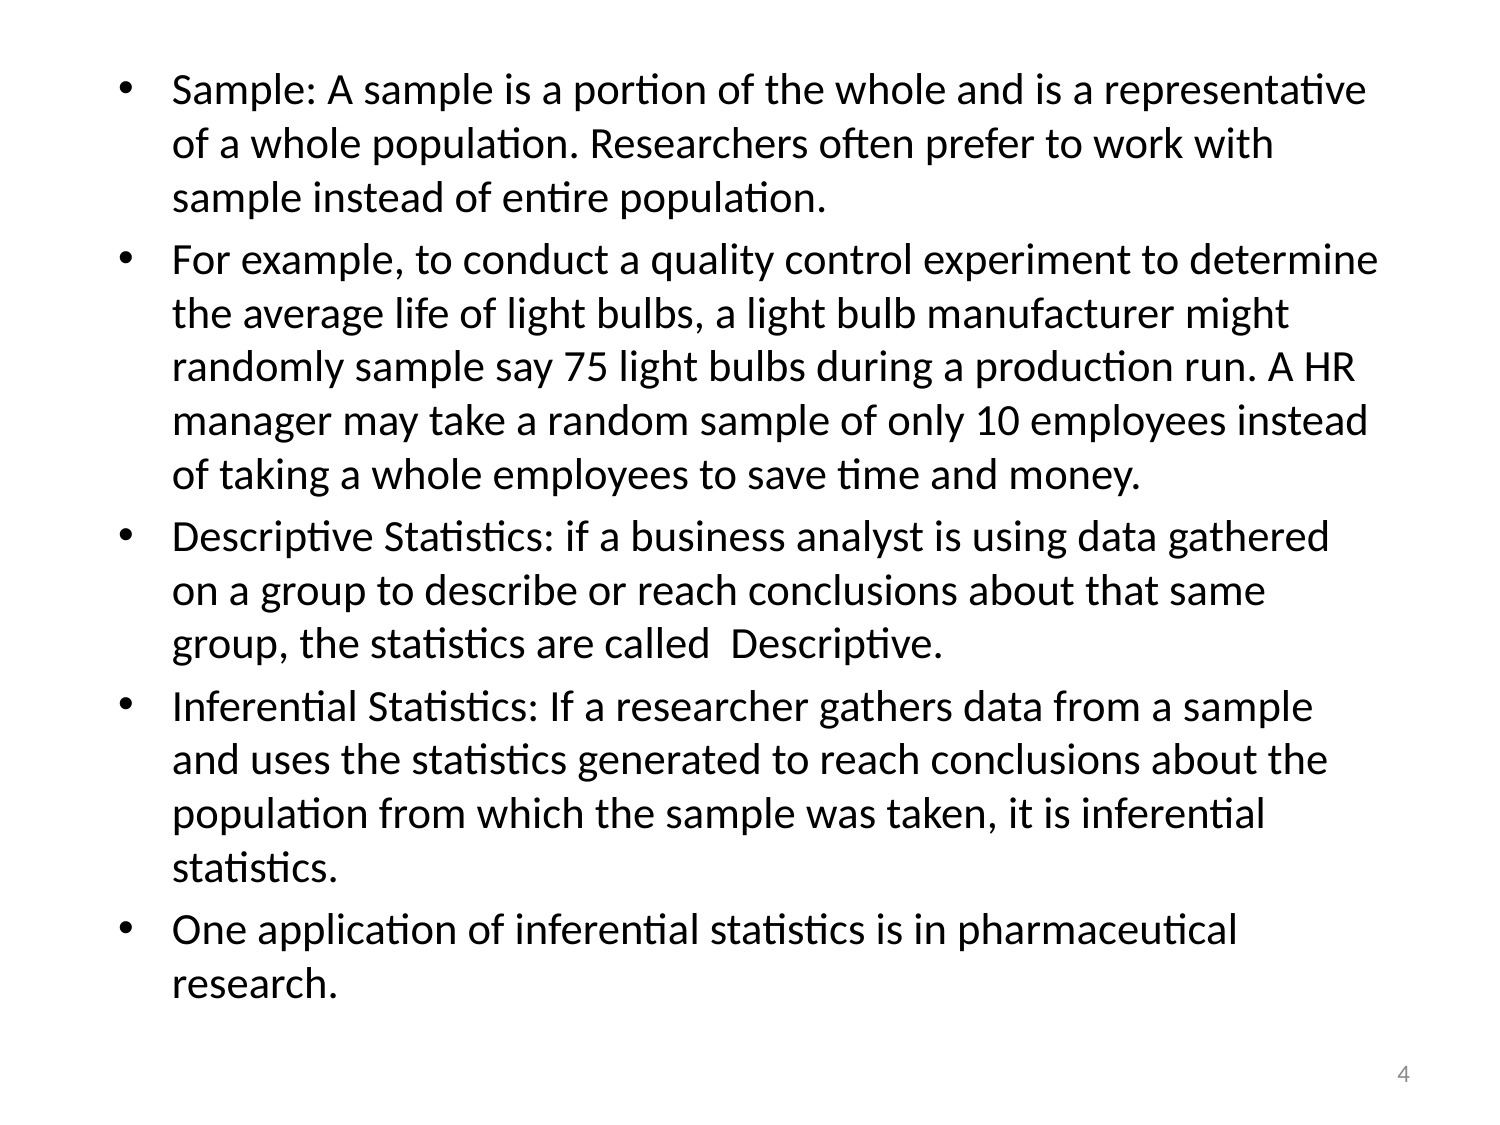

Sample: A sample is a portion of the whole and is a representative of a whole population. Researchers often prefer to work with sample instead of entire population.
For example, to conduct a quality control experiment to determine the average life of light bulbs, a light bulb manufacturer might randomly sample say 75 light bulbs during a production run. A HR manager may take a random sample of only 10 employees instead of taking a whole employees to save time and money.
Descriptive Statistics: if a business analyst is using data gathered on a group to describe or reach conclusions about that same group, the statistics are called  Descriptive.
Inferential Statistics: If a researcher gathers data from a sample and uses the statistics generated to reach conclusions about the population from which the sample was taken, it is inferential statistics.
One application of inferential statistics is in pharmaceutical research.
4